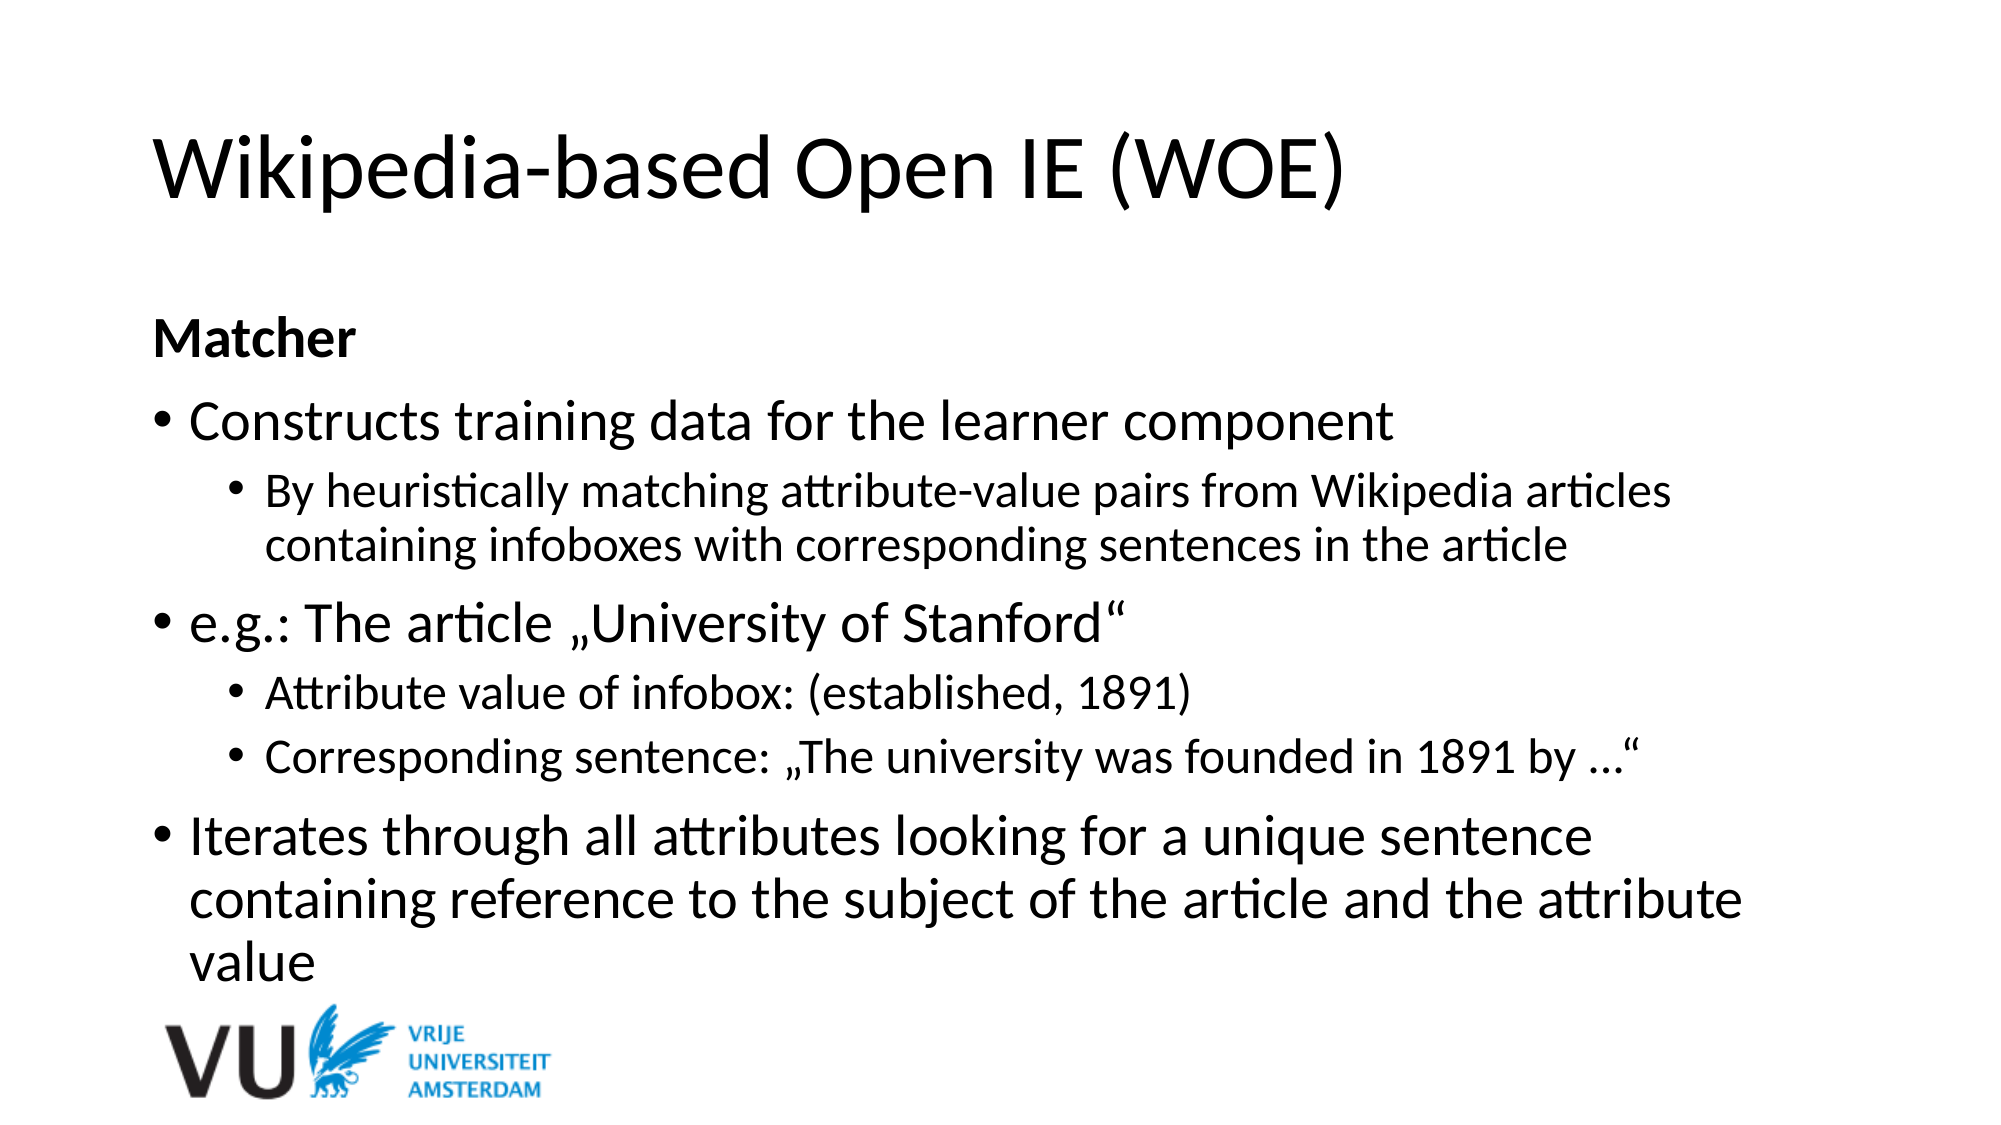

# Wikipedia-based Open IE (WOE)
Matcher
Constructs training data for the learner component
By heuristically matching attribute-value pairs from Wikipedia articles containing infoboxes with corresponding sentences in the article
e.g.: The article „University of Stanford“
Attribute value of infobox: (established, 1891)
Corresponding sentence: „The university was founded in 1891 by ...“
Iterates through all attributes looking for a unique sentence containing reference to the subject of the article and the attribute value